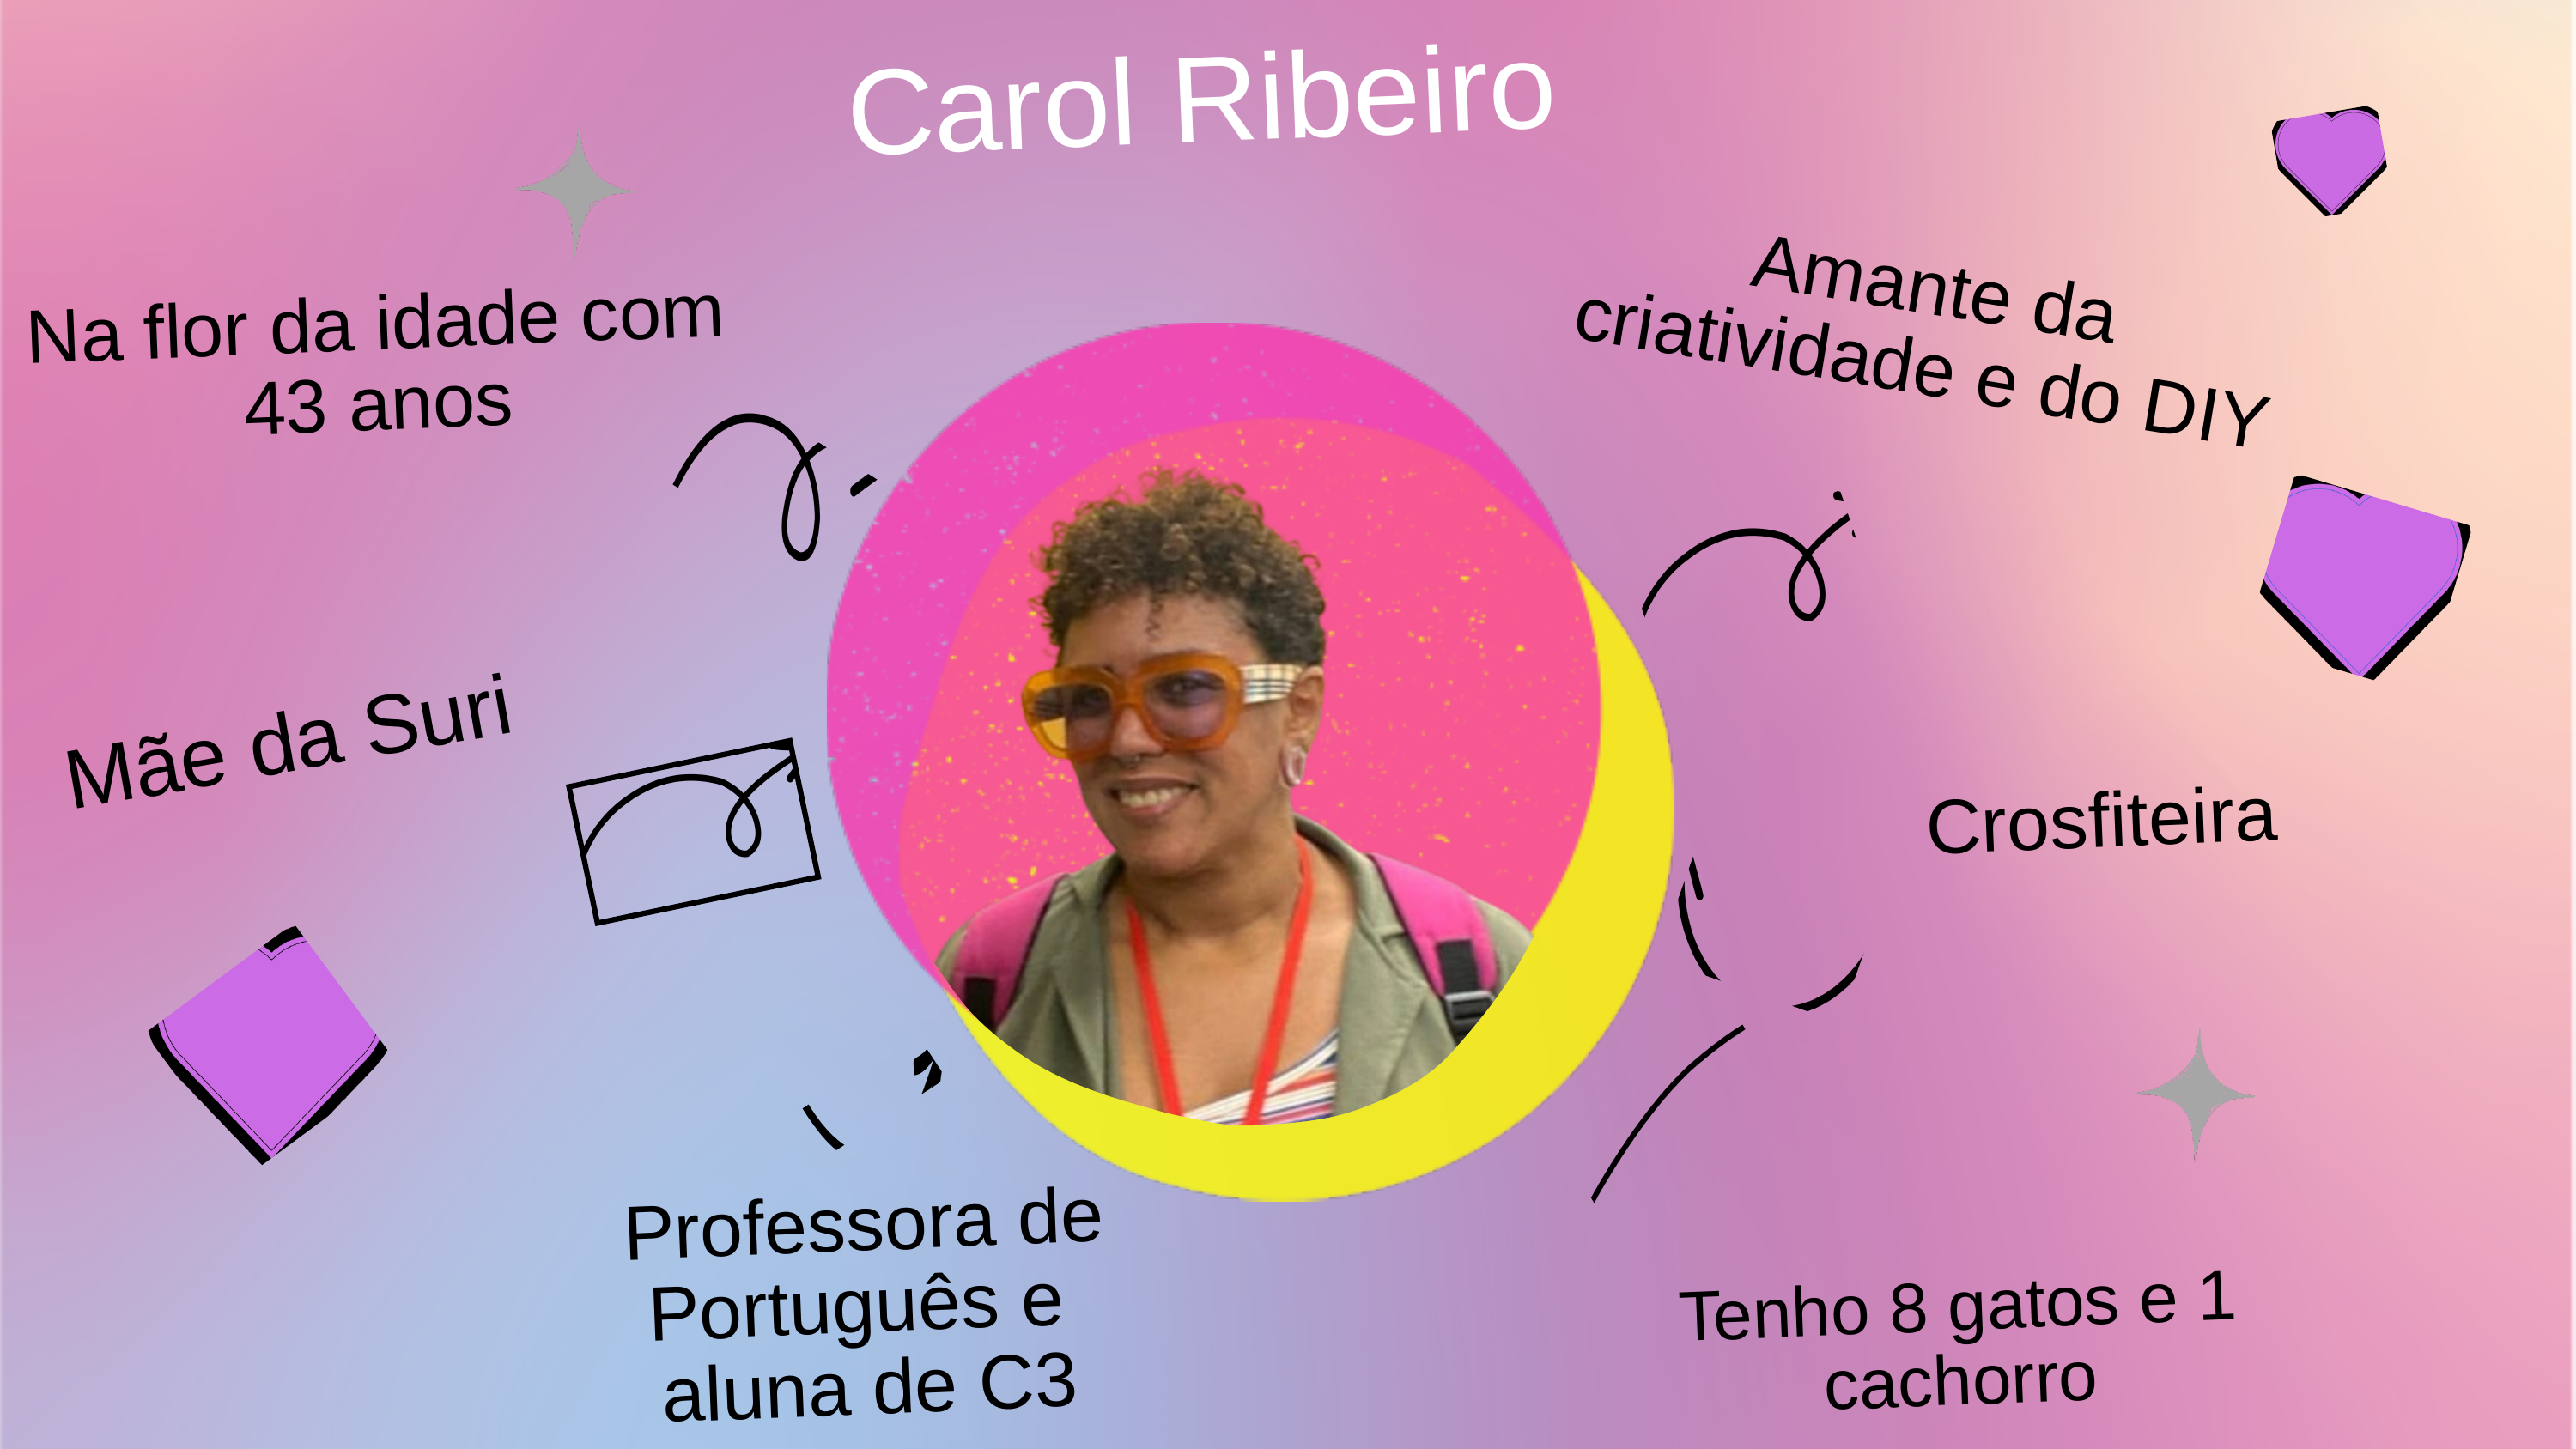

Carol Ribeiro

Amante da criatividade e do DIY
Na flor da idade com 43 anos

Mãe da Suri

Crosfiteira

Professora de Português e  aluna de C3
Tenho 8 gatos e 1 cachorro